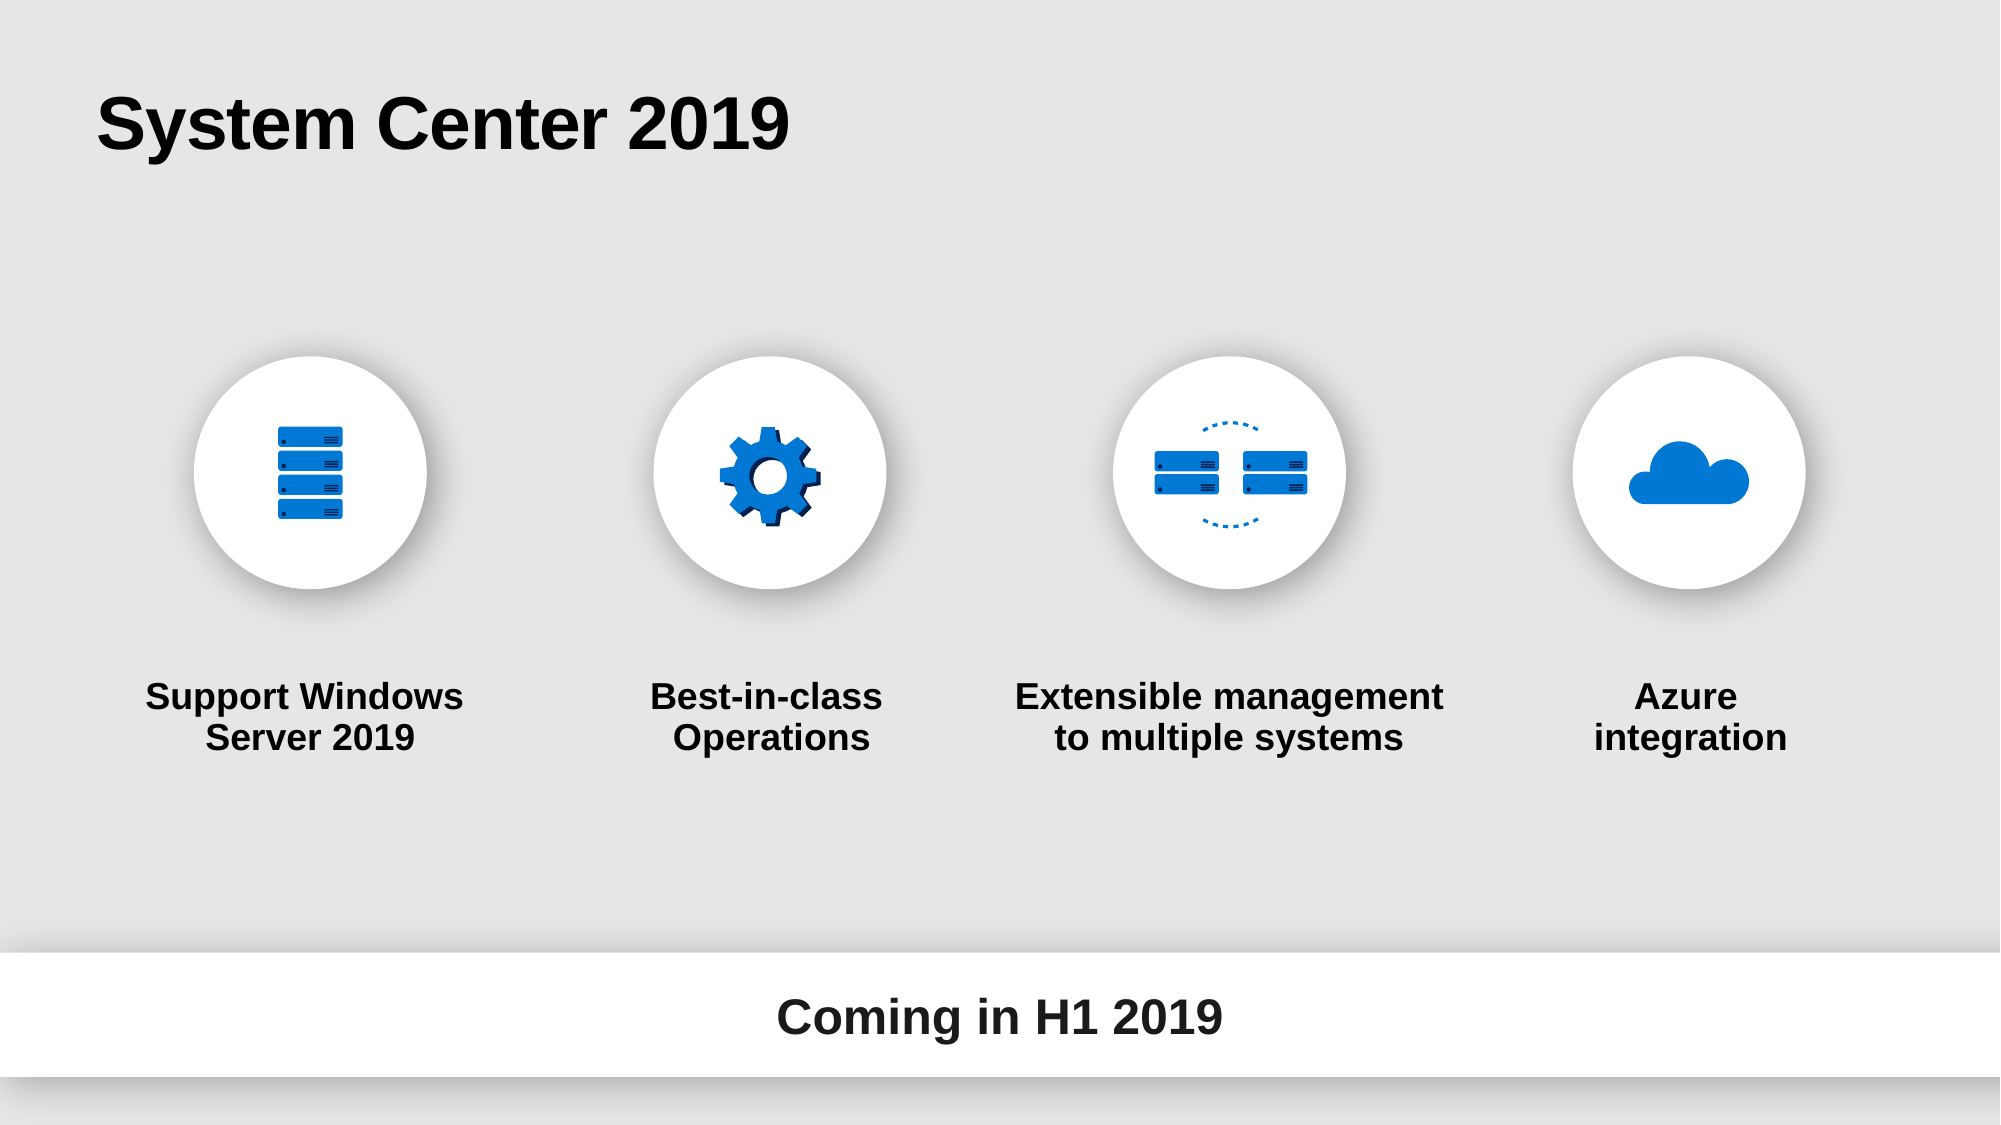

# System Center 2019

Support Windows
Server 2019
Best-in-class
Operations
Extensible management to multiple systems
Azure
integration

Coming in H1 2019